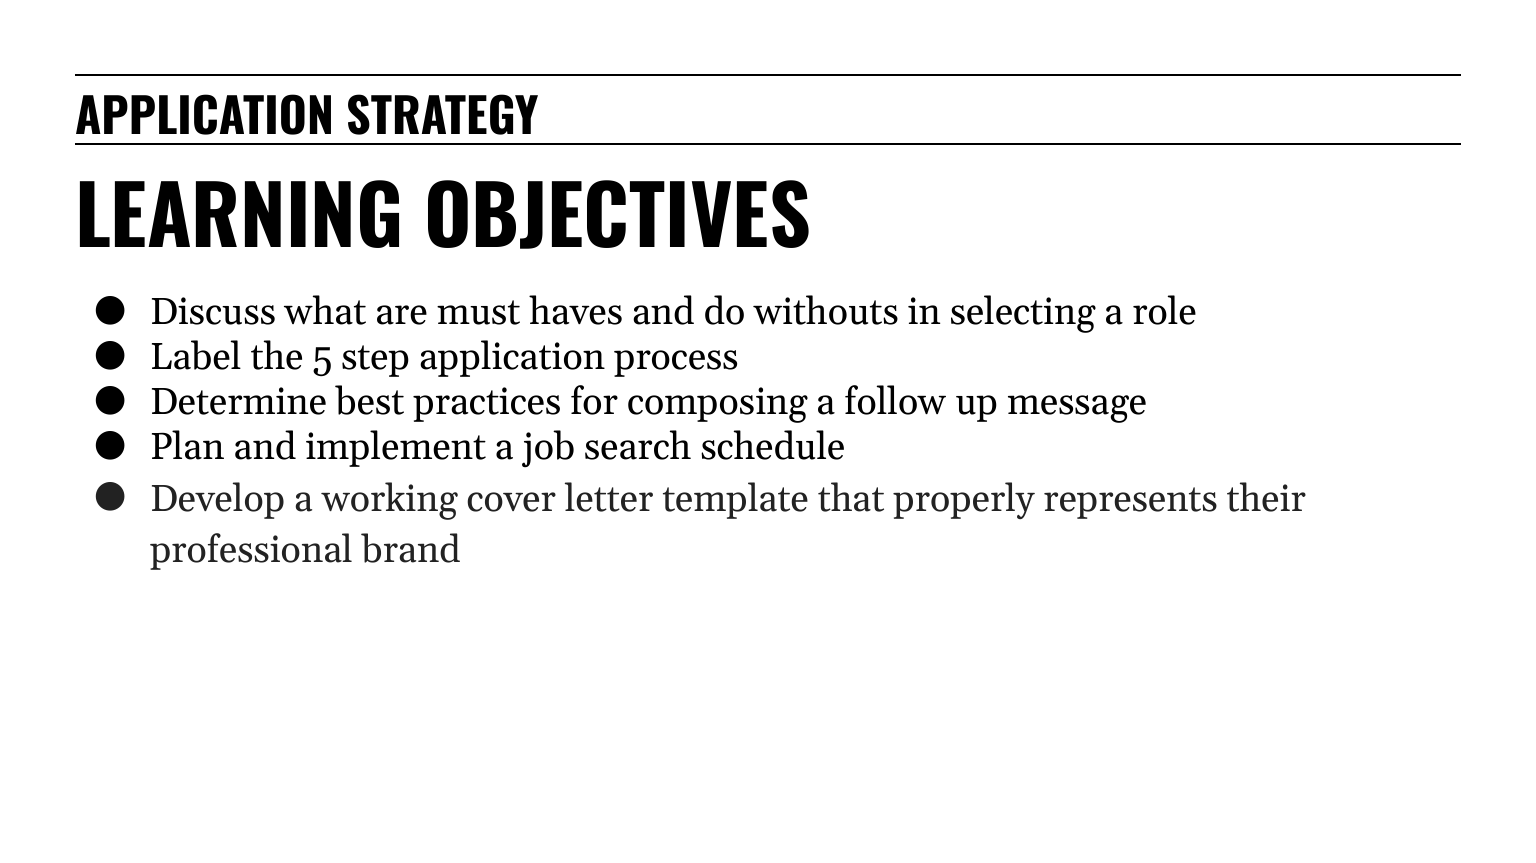

APPLICATION STRATEGY
# LEARNING OBJECTIVES

Discuss what are must haves and do withouts in selecting a role
Label the 5 step application process
Determine best practices for composing a follow up message
Plan and implement a job search schedule
Develop a working cover letter template that properly represents their professional brand